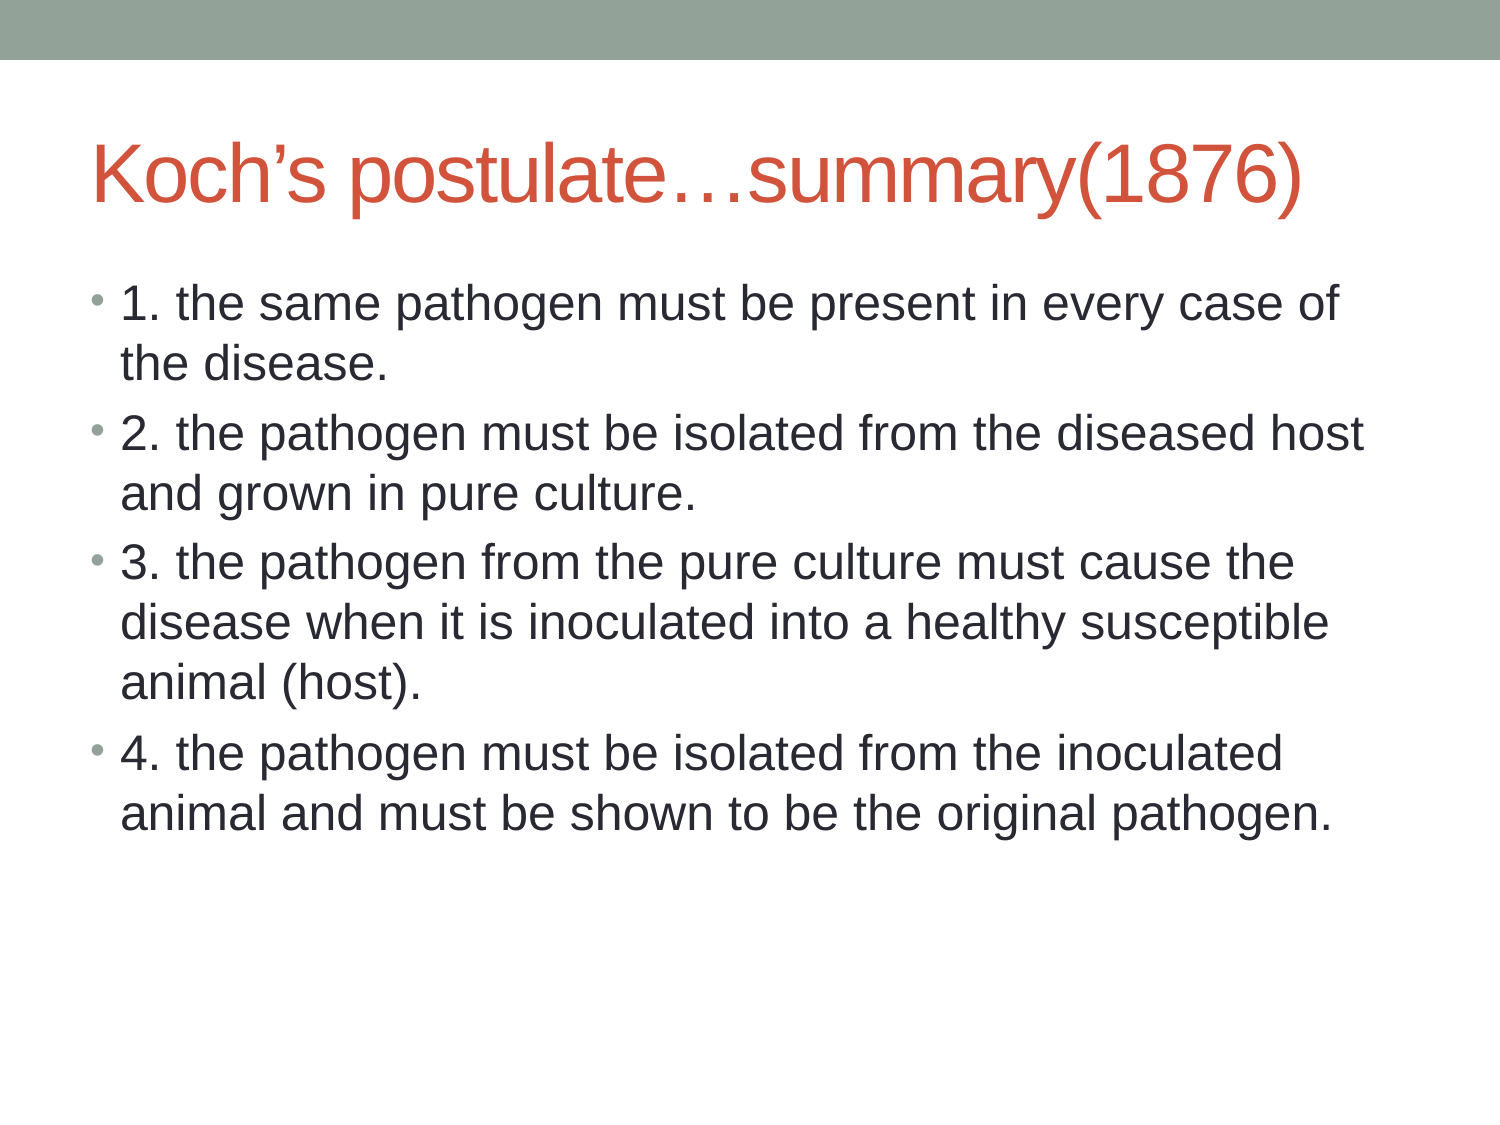

# Koch’s postulate…summary(1876)
1. the same pathogen must be present in every case of the disease.
2. the pathogen must be isolated from the diseased host and grown in pure culture.
3. the pathogen from the pure culture must cause the disease when it is inoculated into a healthy susceptible animal (host).
4. the pathogen must be isolated from the inoculated animal and must be shown to be the original pathogen.